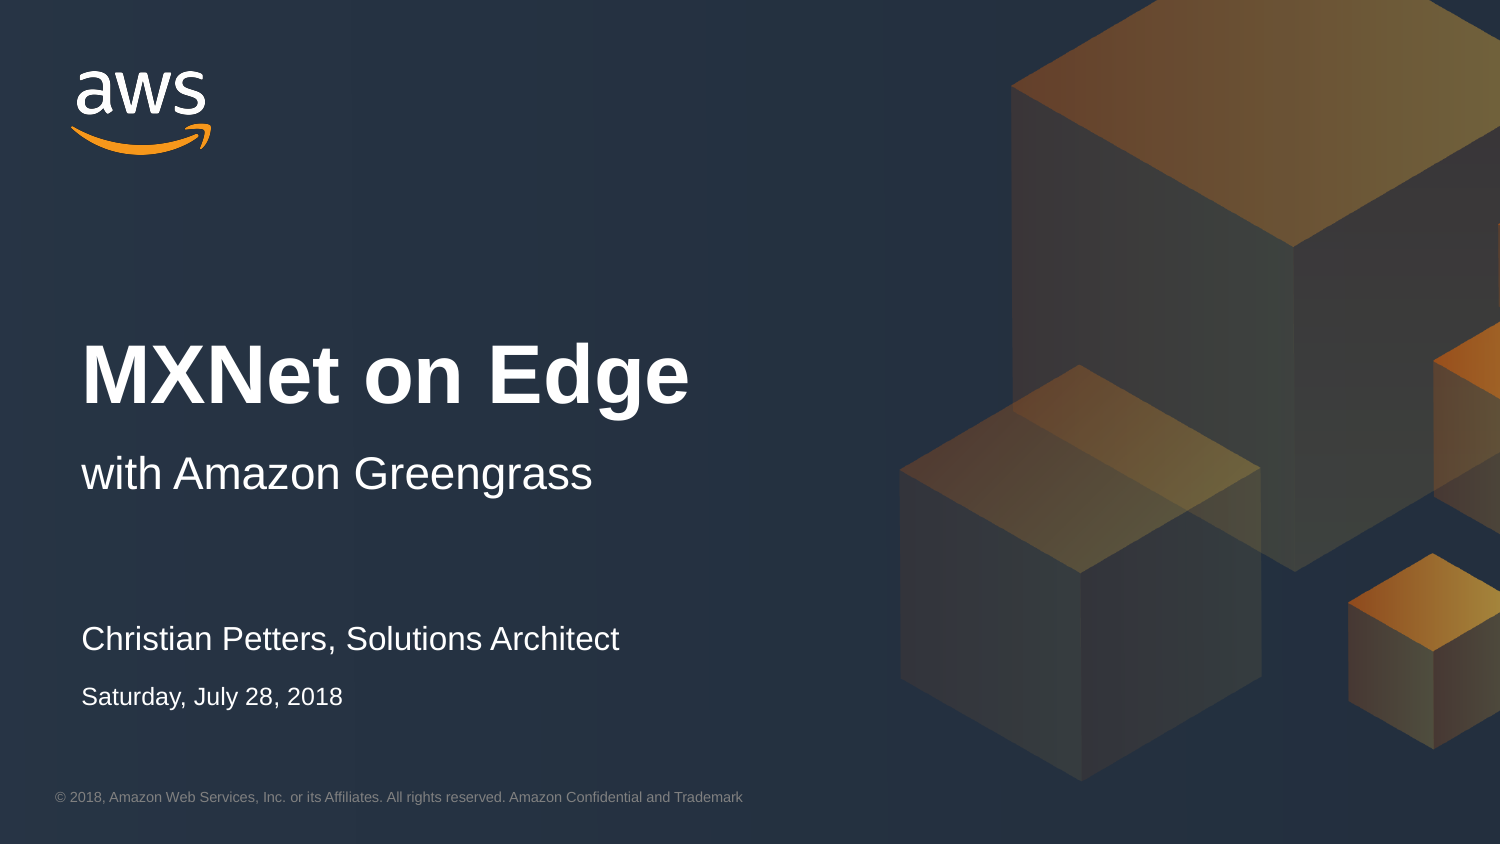

MXNet on Edge
with Amazon Greengrass
Christian Petters, Solutions Architect
Saturday, July 28, 2018